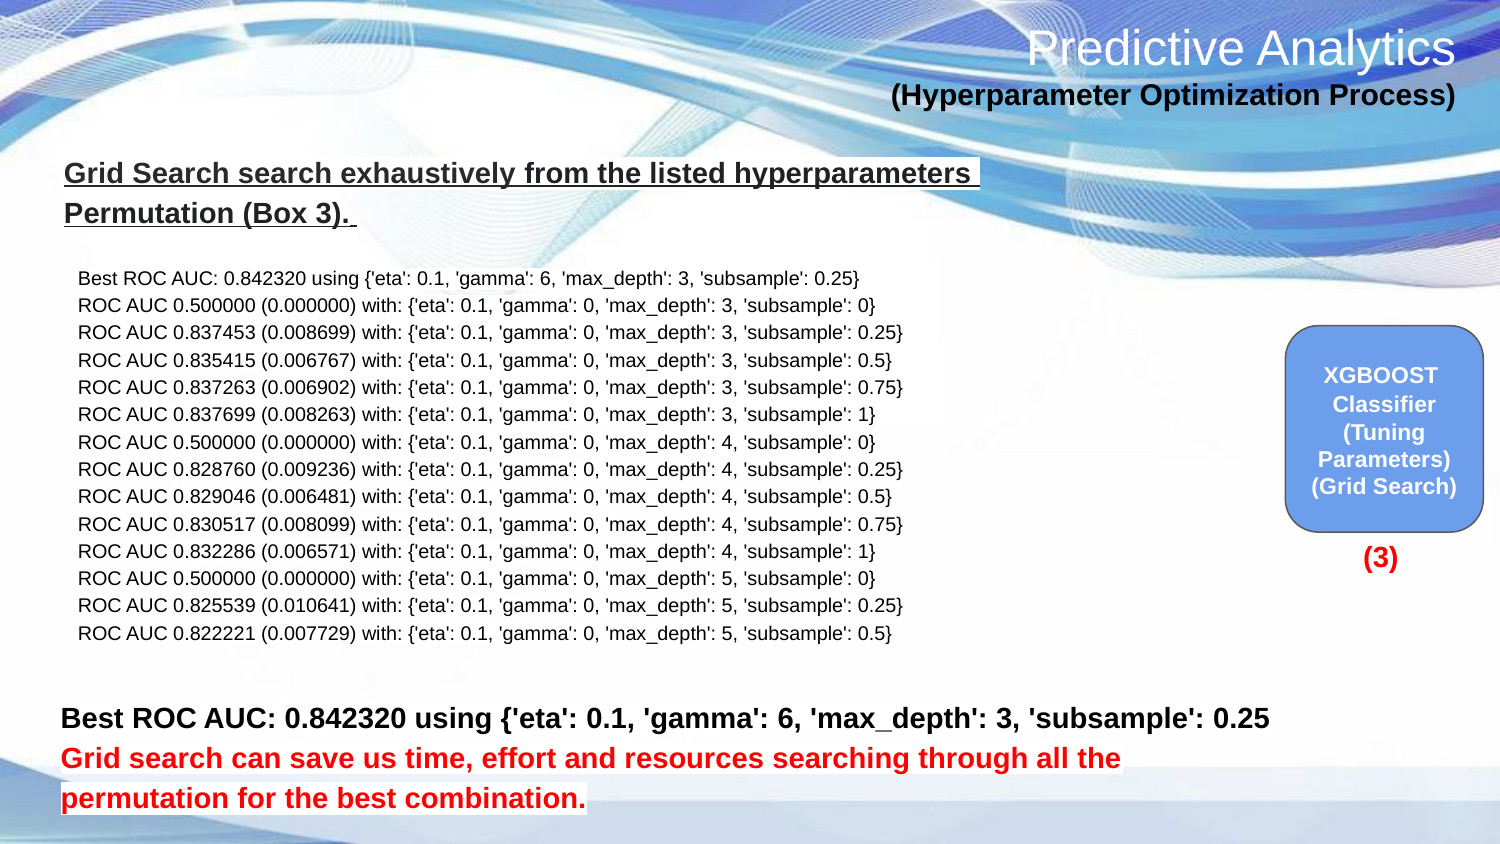

# Predictive Analytics (Hyperparameter Optimization Process)
Grid Search search exhaustively from the listed hyperparameters
Permutation (Box 3).
Best ROC AUC: 0.842320 using {'eta': 0.1, 'gamma': 6, 'max_depth': 3, 'subsample': 0.25}
ROC AUC 0.500000 (0.000000) with: {'eta': 0.1, 'gamma': 0, 'max_depth': 3, 'subsample': 0}
ROC AUC 0.837453 (0.008699) with: {'eta': 0.1, 'gamma': 0, 'max_depth': 3, 'subsample': 0.25}
ROC AUC 0.835415 (0.006767) with: {'eta': 0.1, 'gamma': 0, 'max_depth': 3, 'subsample': 0.5}
ROC AUC 0.837263 (0.006902) with: {'eta': 0.1, 'gamma': 0, 'max_depth': 3, 'subsample': 0.75}
ROC AUC 0.837699 (0.008263) with: {'eta': 0.1, 'gamma': 0, 'max_depth': 3, 'subsample': 1}
ROC AUC 0.500000 (0.000000) with: {'eta': 0.1, 'gamma': 0, 'max_depth': 4, 'subsample': 0}
ROC AUC 0.828760 (0.009236) with: {'eta': 0.1, 'gamma': 0, 'max_depth': 4, 'subsample': 0.25}
ROC AUC 0.829046 (0.006481) with: {'eta': 0.1, 'gamma': 0, 'max_depth': 4, 'subsample': 0.5}
ROC AUC 0.830517 (0.008099) with: {'eta': 0.1, 'gamma': 0, 'max_depth': 4, 'subsample': 0.75}
ROC AUC 0.832286 (0.006571) with: {'eta': 0.1, 'gamma': 0, 'max_depth': 4, 'subsample': 1}
ROC AUC 0.500000 (0.000000) with: {'eta': 0.1, 'gamma': 0, 'max_depth': 5, 'subsample': 0}
ROC AUC 0.825539 (0.010641) with: {'eta': 0.1, 'gamma': 0, 'max_depth': 5, 'subsample': 0.25}
ROC AUC 0.822221 (0.007729) with: {'eta': 0.1, 'gamma': 0, 'max_depth': 5, 'subsample': 0.5}
XGBOOST
Classifier
(Tuning Parameters)
(Grid Search)
(3)
Best ROC AUC: 0.842320 using {'eta': 0.1, 'gamma': 6, 'max_depth': 3, 'subsample': 0.25
Grid search can save us time, effort and resources searching through all the permutation for the best combination.